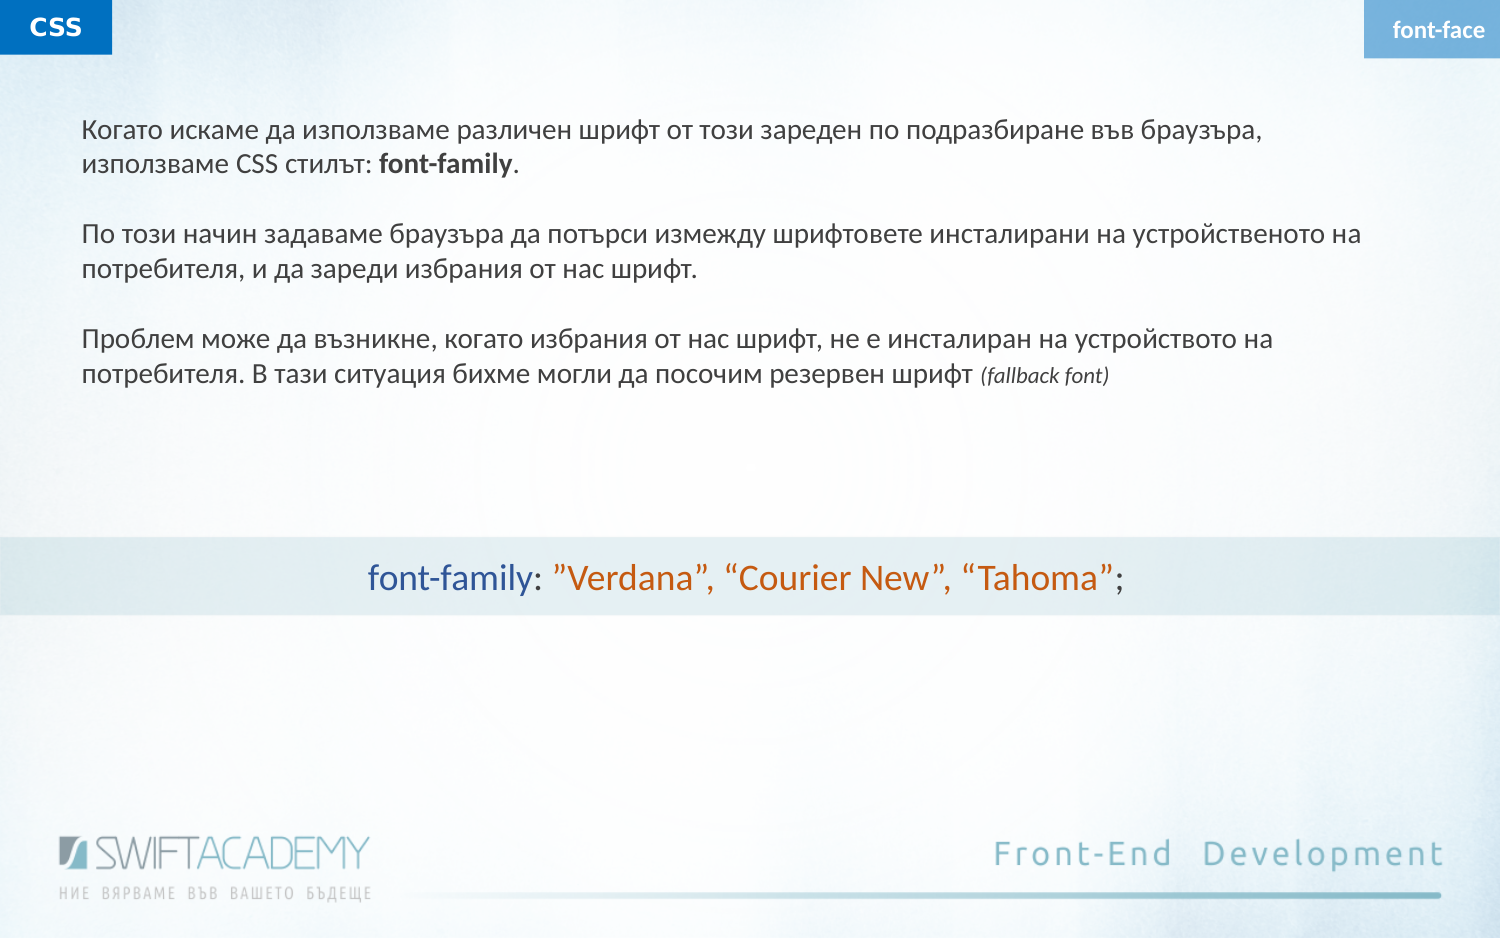

CSS
font-face
Когато искаме да използваме различен шрифт от този зареден по подразбиране във браузъра, използваме CSS стилът: font-family.
По този начин задаваме браузъра да потърси измежду шрифтовете инсталирани на устройственото на потребителя, и да зареди избрания от нас шрифт.

Проблем може да възникне, когато избрания от нас шрифт, не е инсталиран на устройството на потребителя. В тази ситуация бихме могли да посочим резервен шрифт (fallback font)

font-family: ”Verdana”, “Courier New”, “Tahoma”;